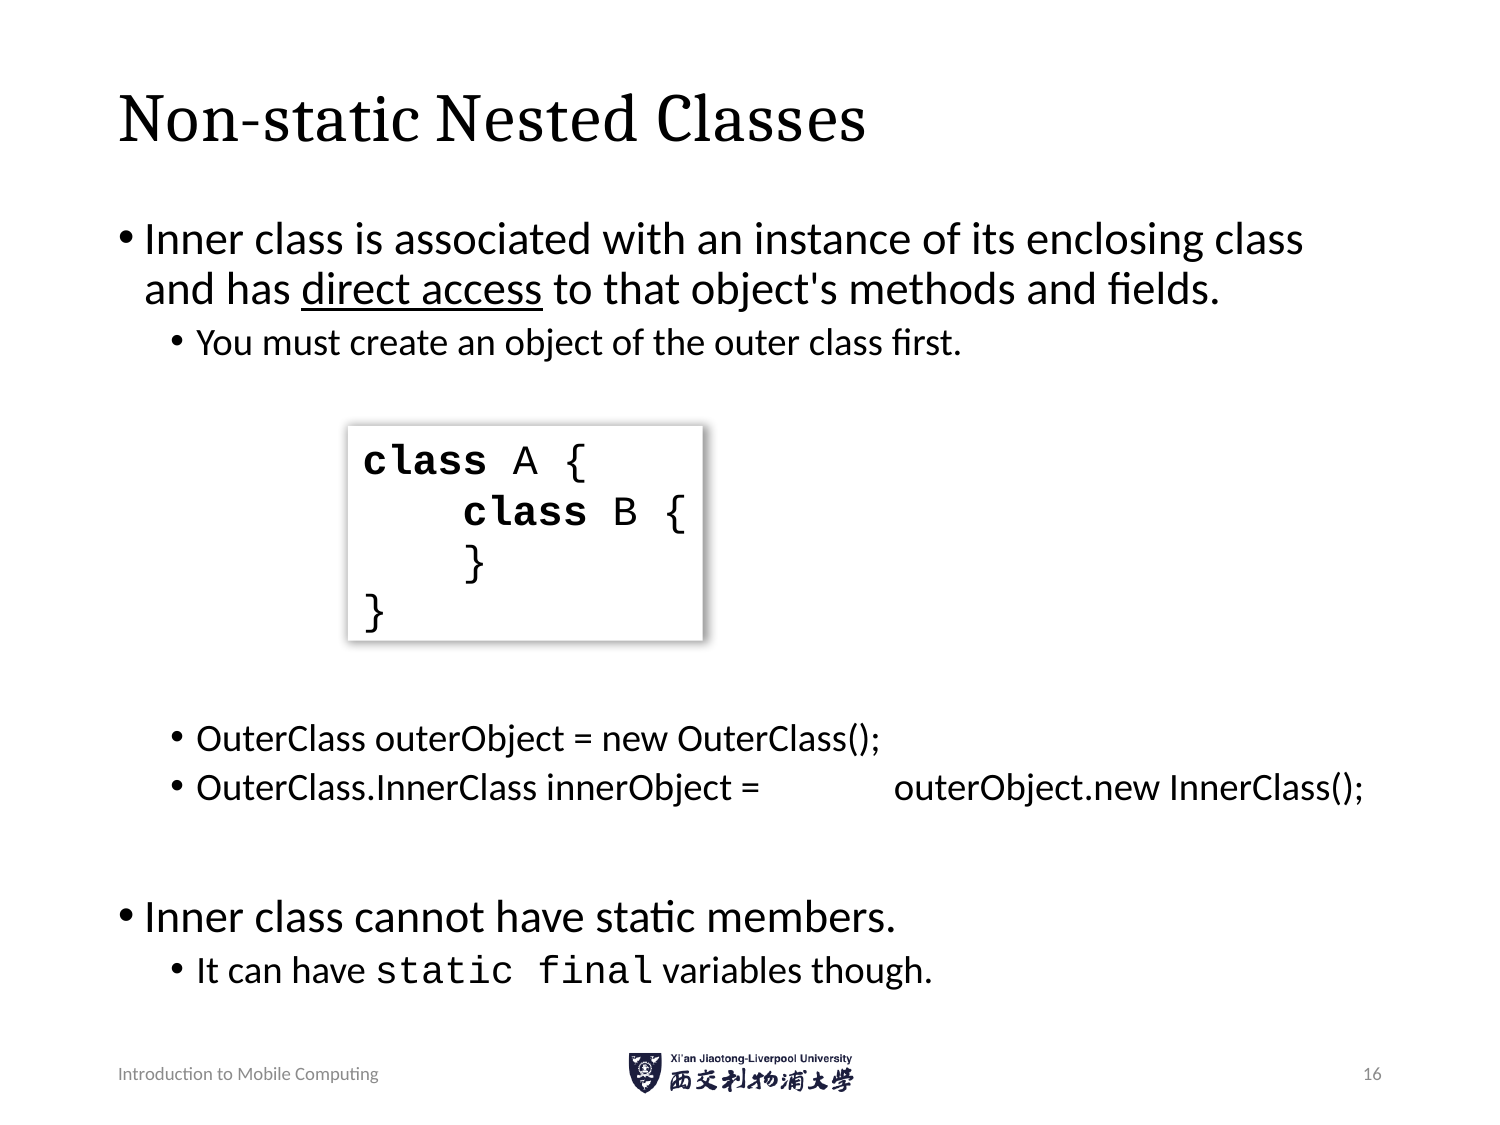

# Non-static Nested Classes
Inner class is associated with an instance of its enclosing class and has direct access to that object's methods and fields.
You must create an object of the outer class first.

OuterClass outerObject = new OuterClass();
OuterClass.InnerClass innerObject = 			outerObject.new InnerClass();

Inner class cannot have static members.
It can have static final variables though.
class A {
    class B {
    }
}
Introduction to Mobile Computing
16